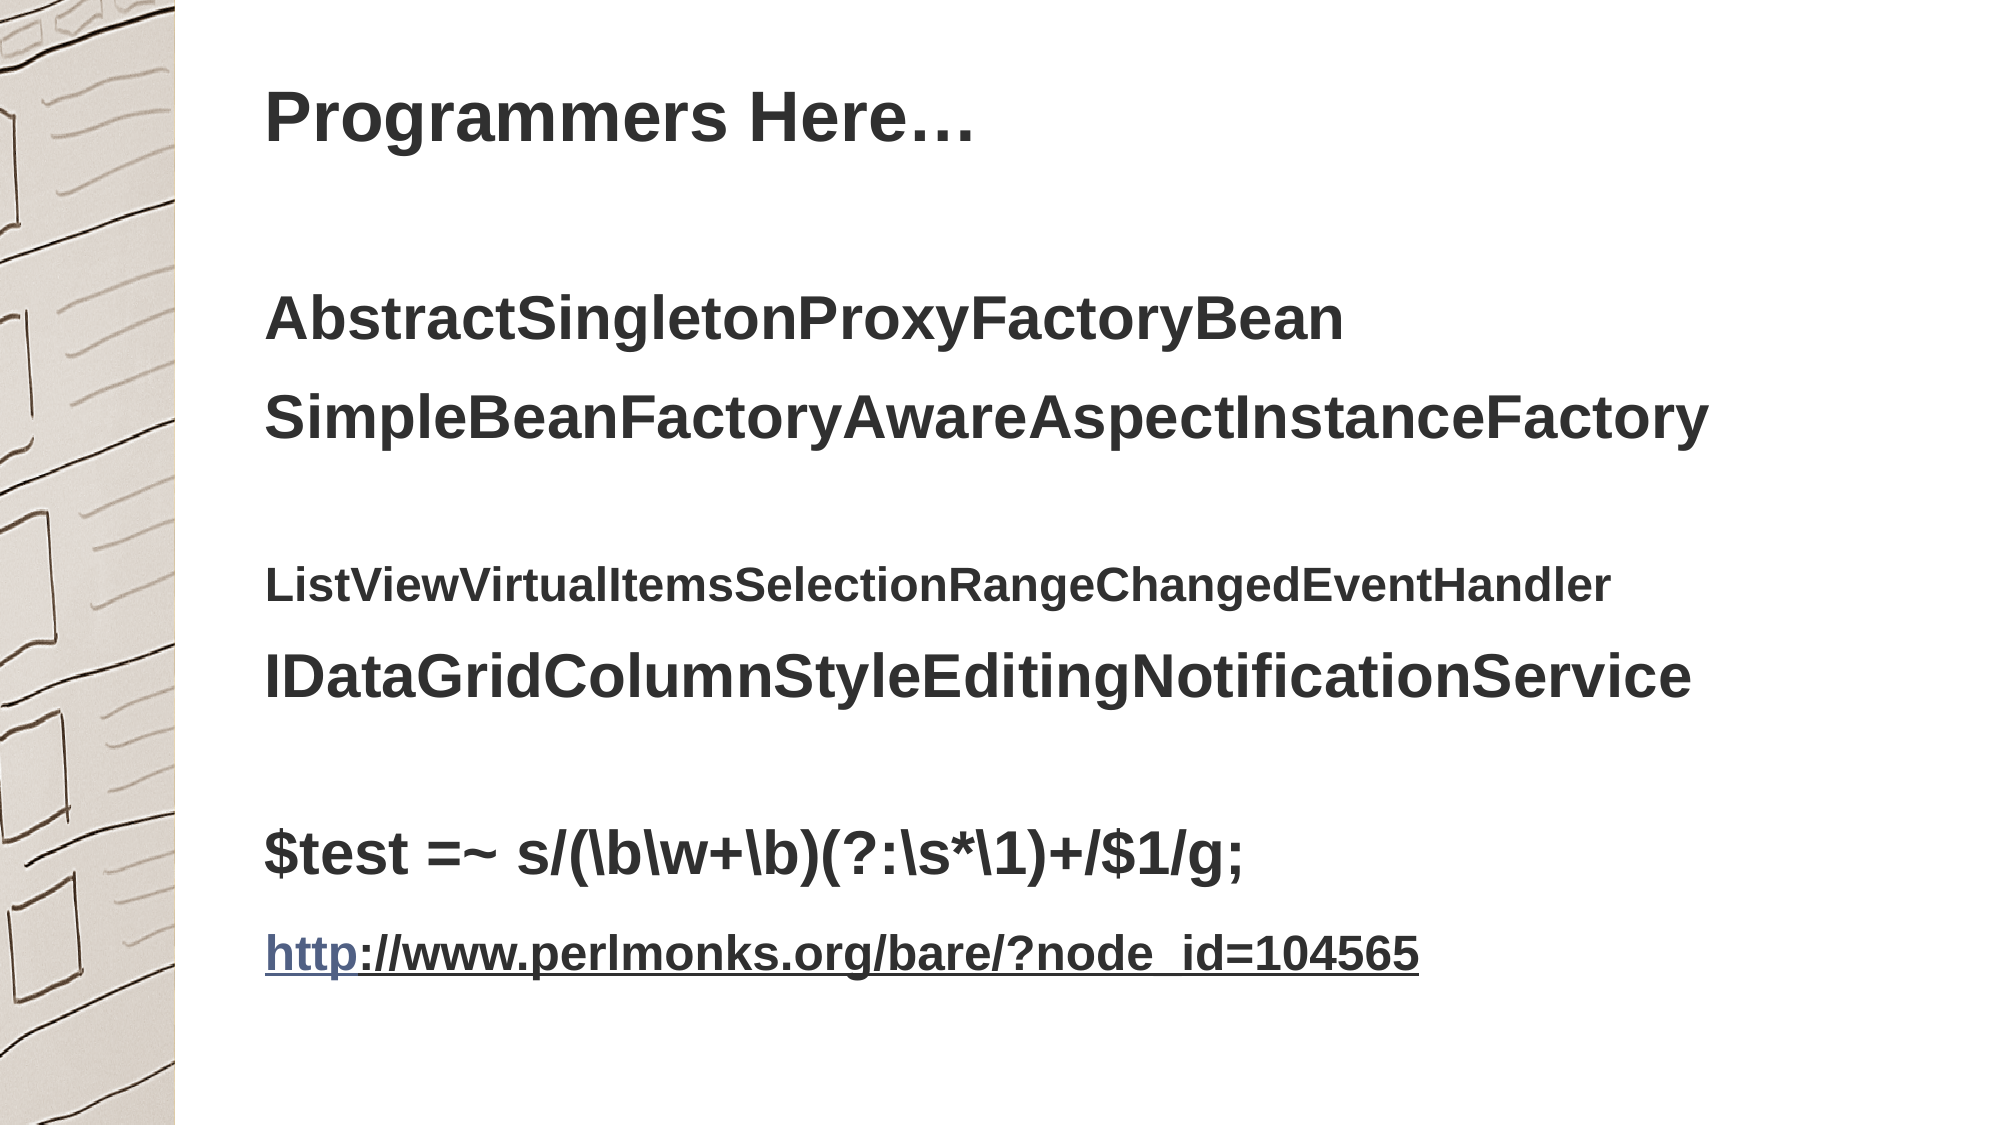

Programmers Here…

AbstractSingletonProxyFactoryBean
SimpleBeanFactoryAwareAspectInstanceFactory

ListViewVirtualItemsSelectionRangeChangedEventHandler
IDataGridColumnStyleEditingNotificationService

$test =~ s/(\b\w+\b)(?:\s*\1)+/$1/g;
http://www.perlmonks.org/bare/?node_id=104565